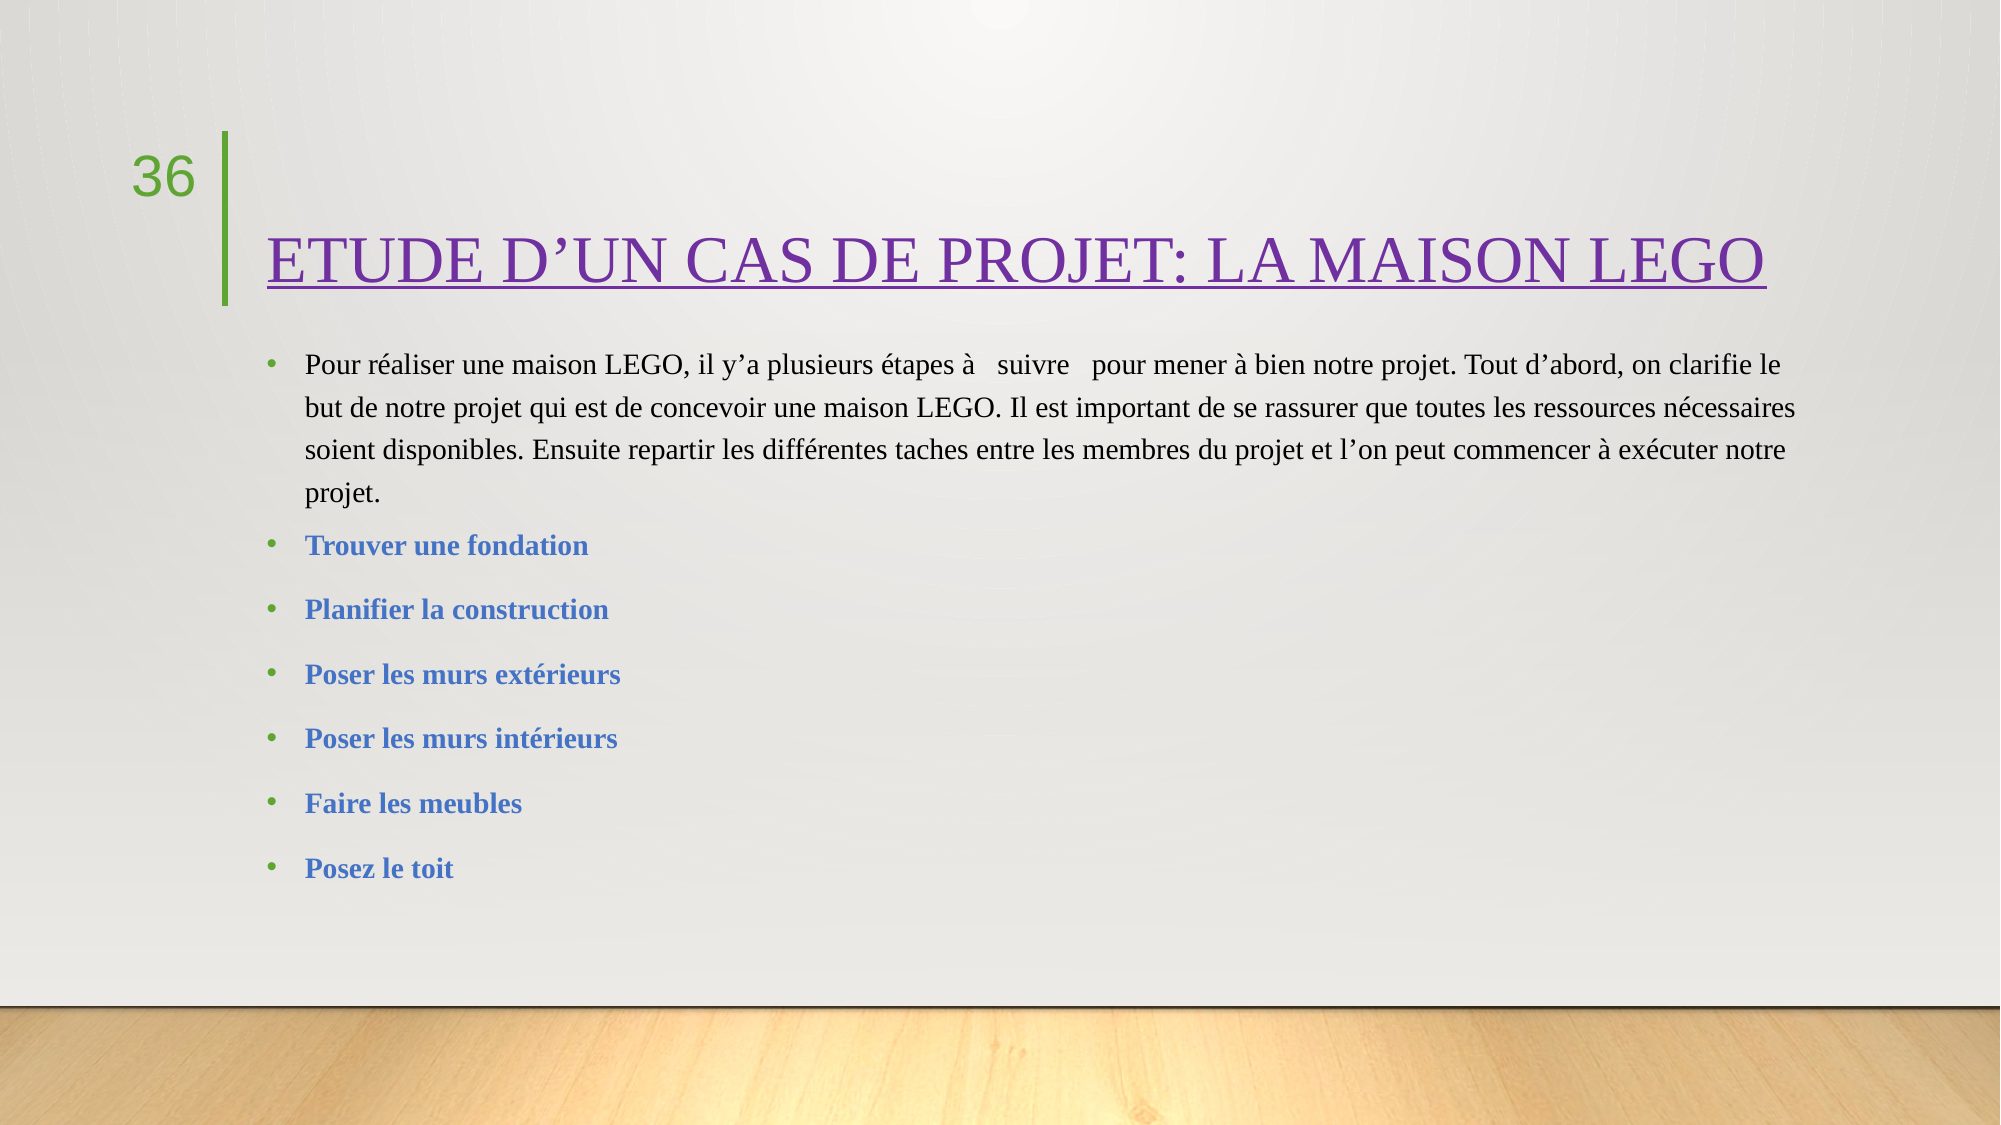

36
# ETUDE D’UN CAS DE PROJET: LA MAISON LEGO
Pour réaliser une maison LEGO, il y’a plusieurs étapes à   suivre   pour mener à bien notre projet. Tout d’abord, on clarifie le but de notre projet qui est de concevoir une maison LEGO. Il est important de se rassurer que toutes les ressources nécessaires soient disponibles. Ensuite repartir les différentes taches entre les membres du projet et l’on peut commencer à exécuter notre projet.
Trouver une fondation
Planifier la construction
Poser les murs extérieurs
Poser les murs intérieurs
Faire les meubles
Posez le toit